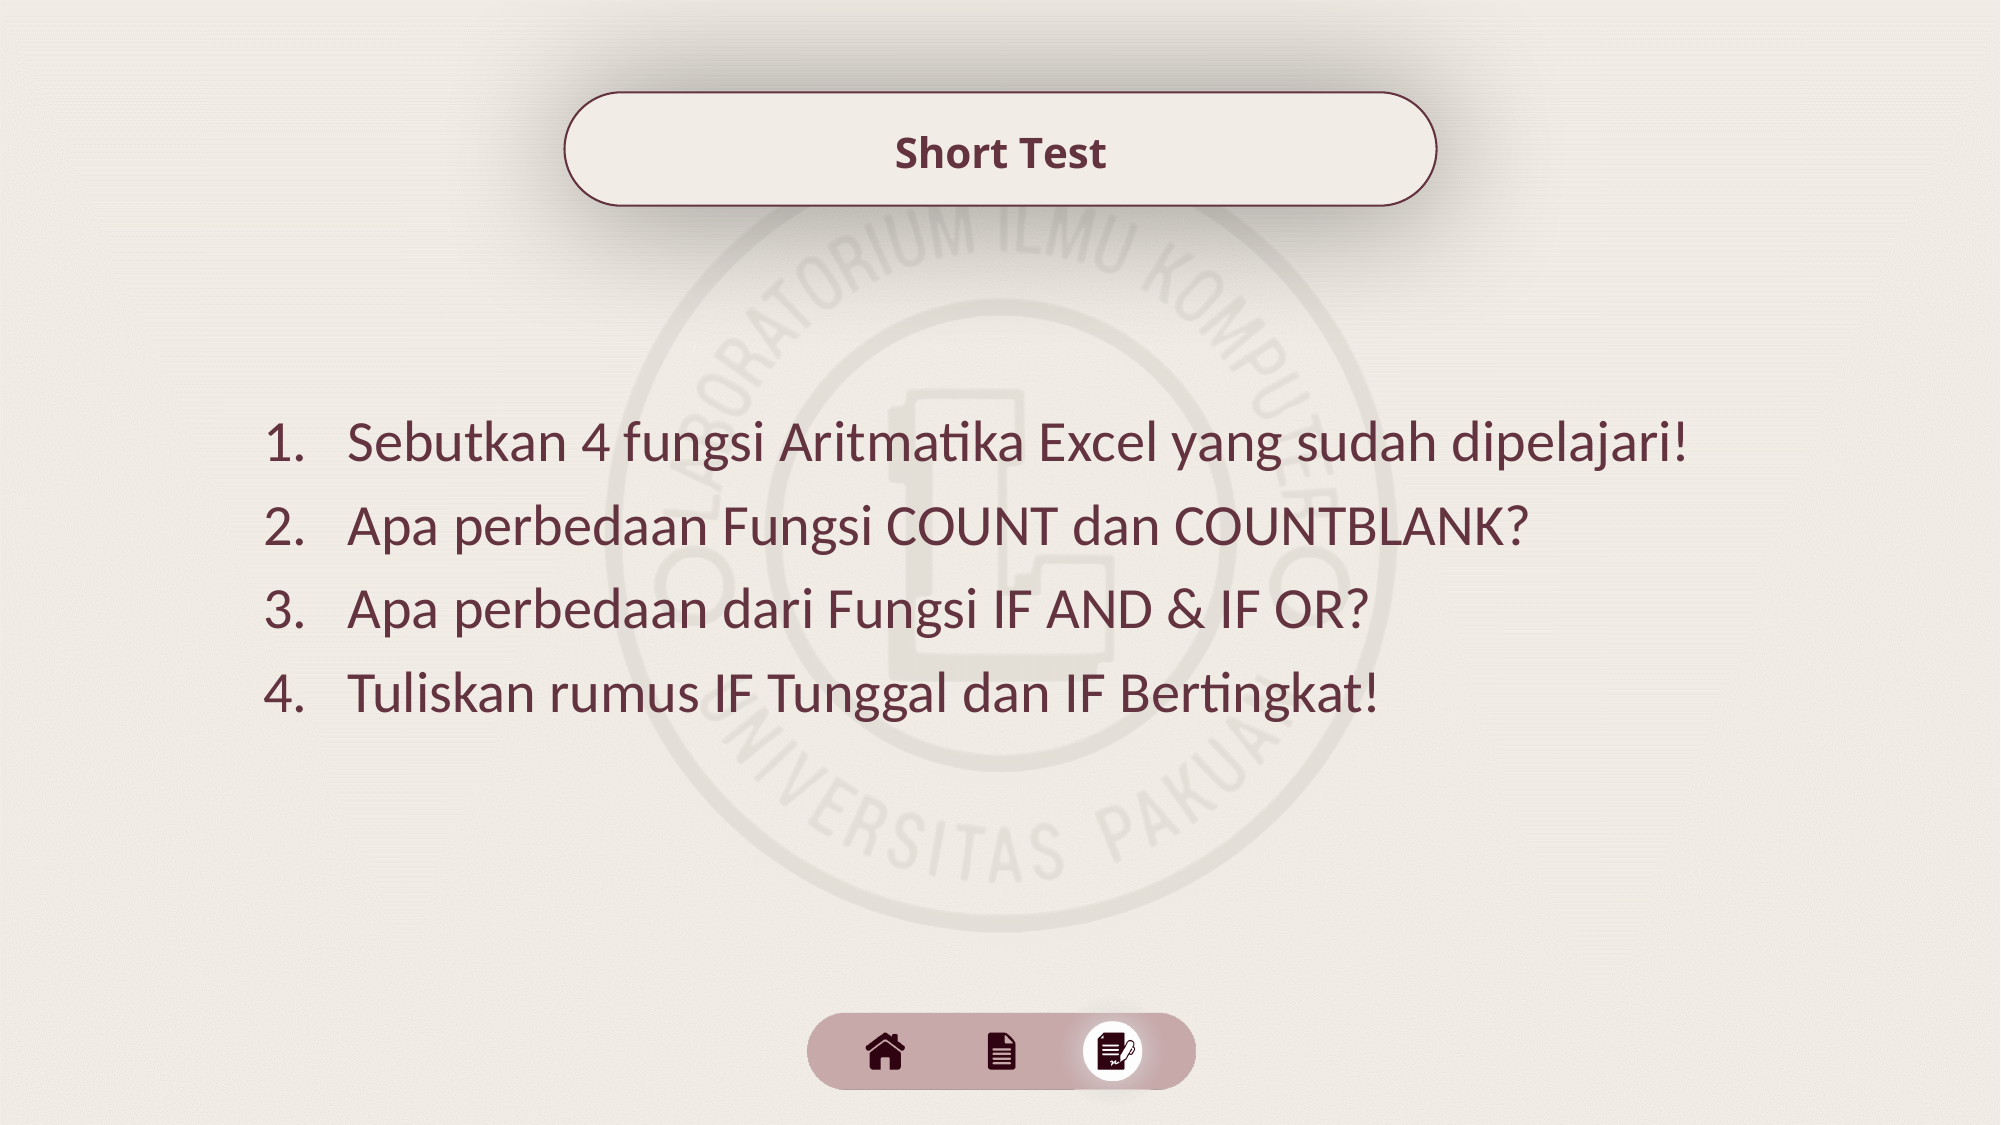

Short Test
Sebutkan 4 fungsi Aritmatika Excel yang sudah dipelajari!
Apa perbedaan Fungsi COUNT dan COUNTBLANK?
Apa perbedaan dari Fungsi IF AND & IF OR?
Tuliskan rumus IF Tunggal dan IF Bertingkat!